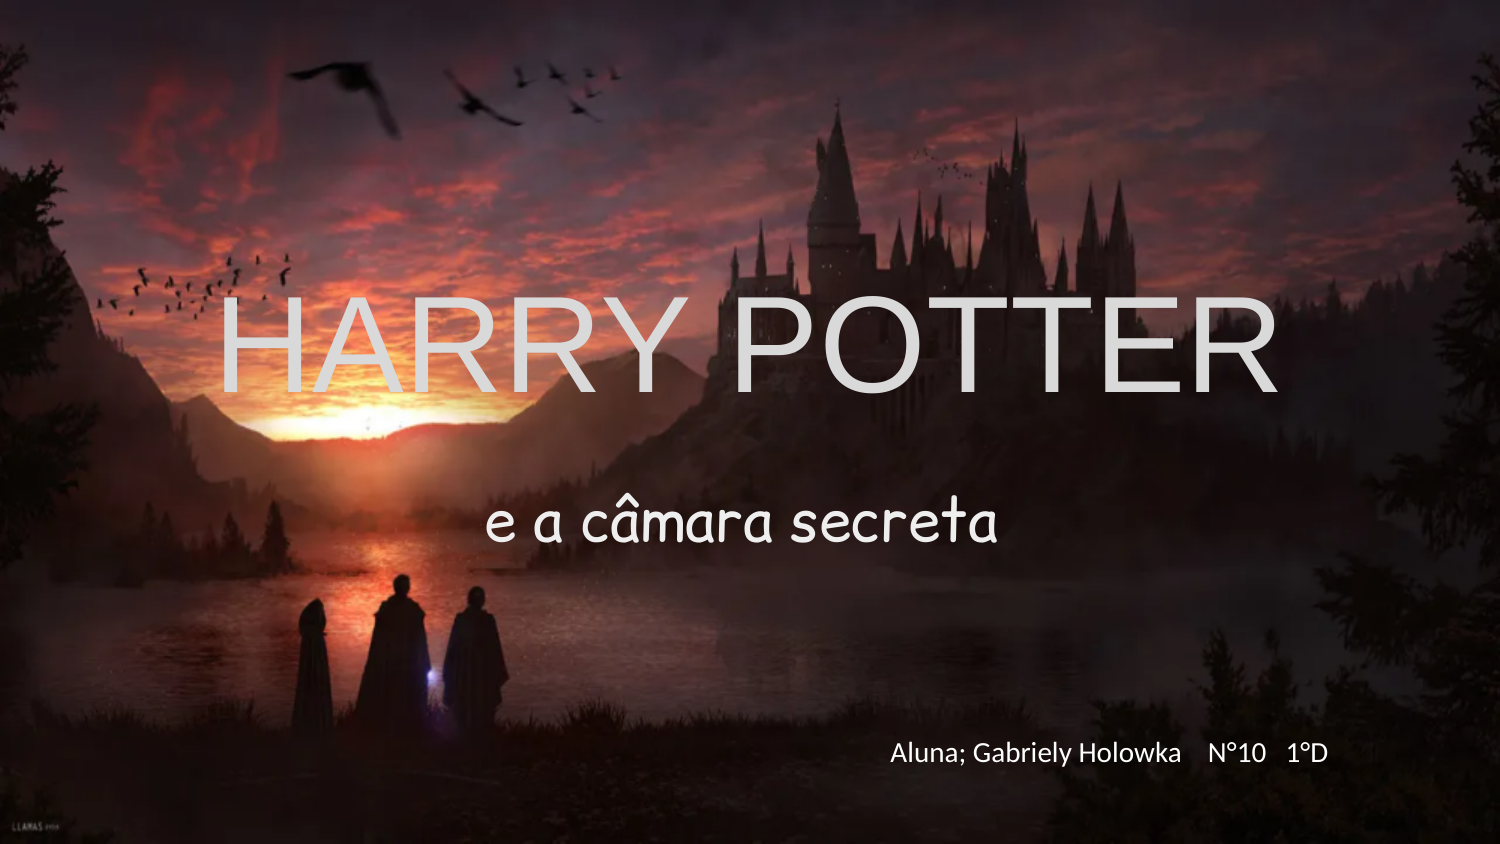

# HARRY POTTER
e a câmara secreta
Aluna; Gabriely Holowka    N°10   1°D